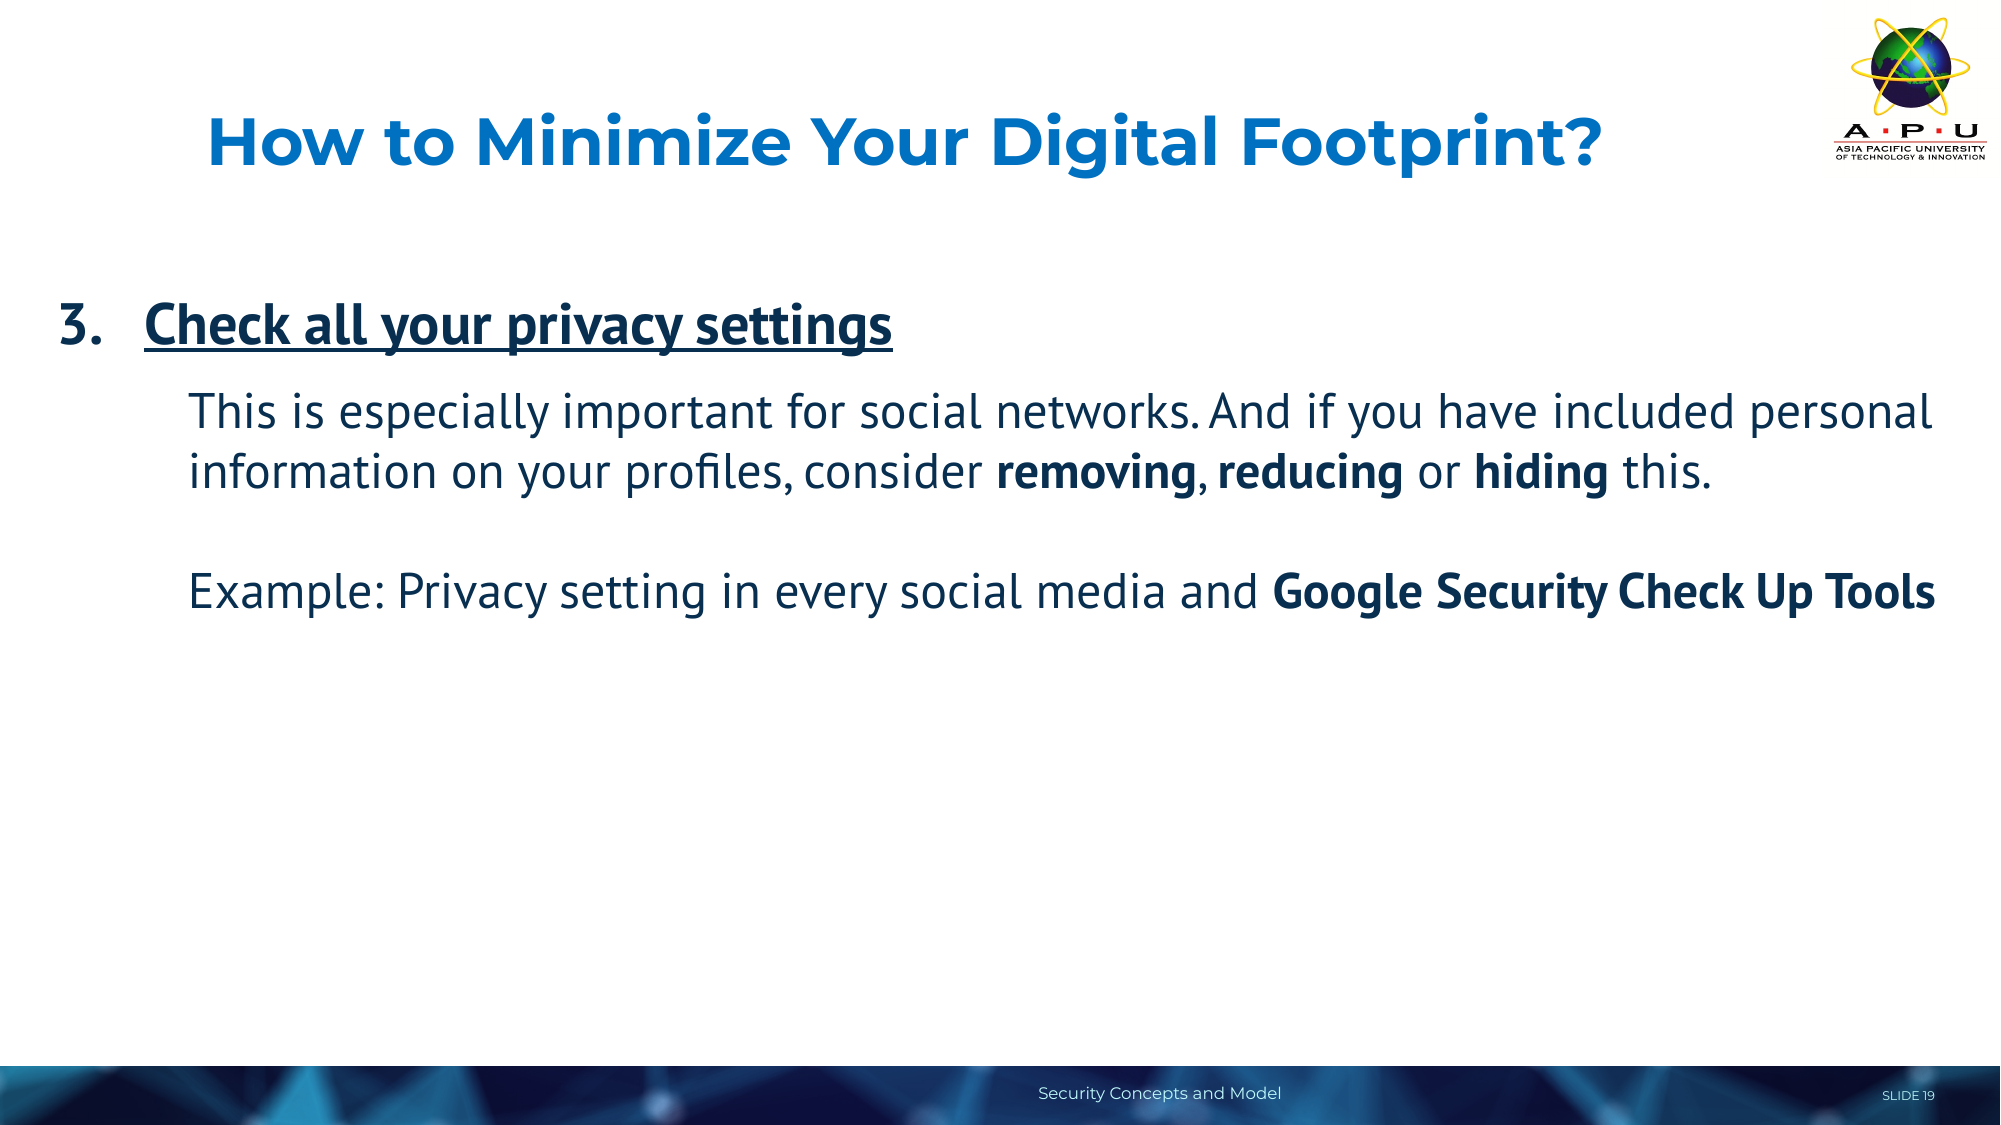

# How to Minimize Your Digital Footprint?
3.   Check all your privacy settings
This is especially important for social networks. And if you have included personal information on your profiles, consider removing, reducing or hiding this.
Example: Privacy setting in every social media and Google Security Check Up Tools